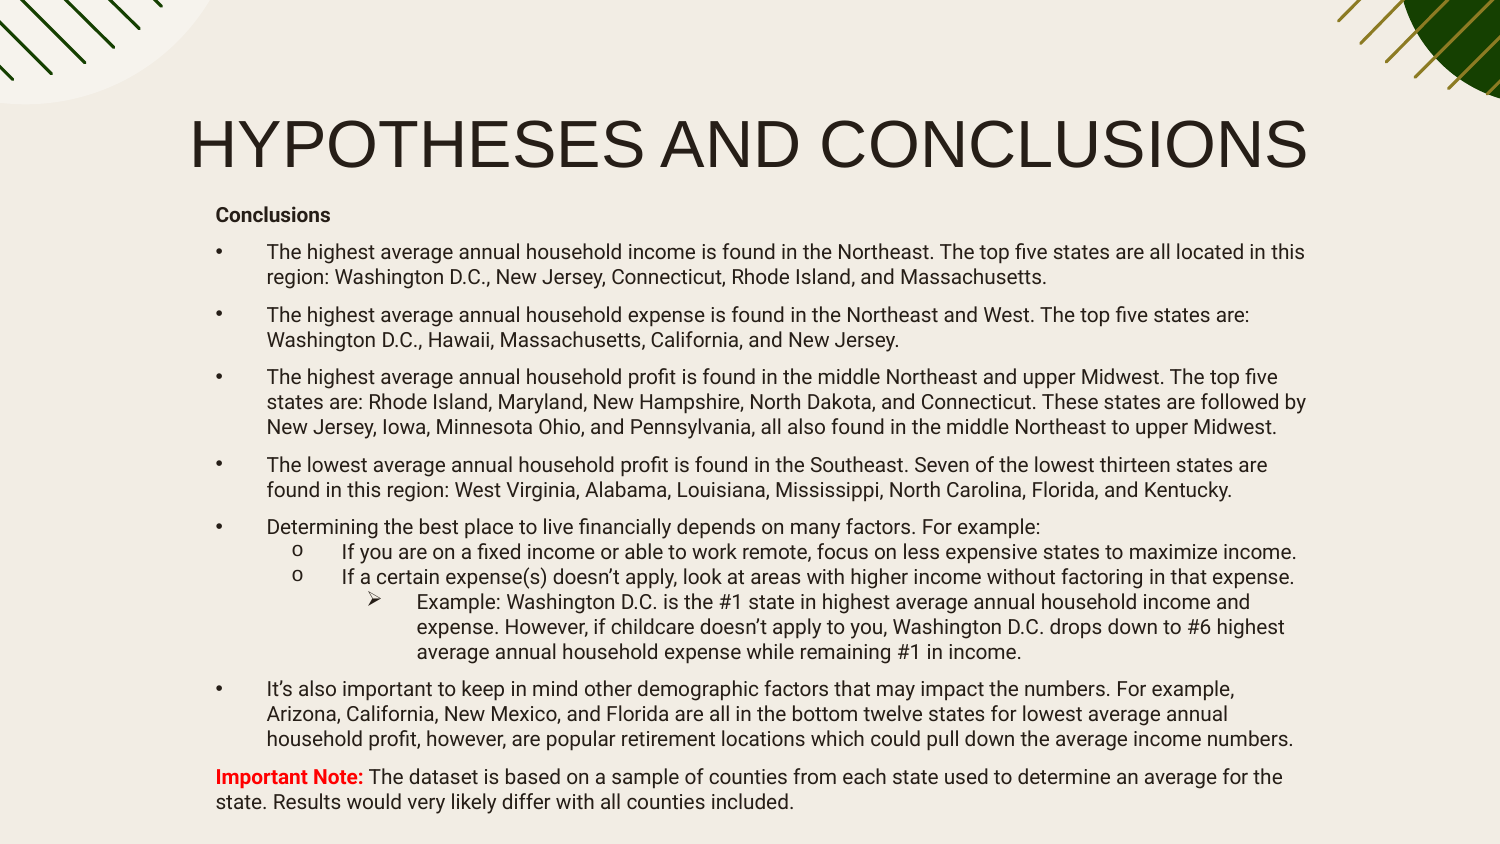

# HYPOTHESES AND CONCLUSIONS
Conclusions
The highest average annual household income is found in the Northeast. The top five states are all located in this region: Washington D.C., New Jersey, Connecticut, Rhode Island, and Massachusetts.
The highest average annual household expense is found in the Northeast and West. The top five states are: Washington D.C., Hawaii, Massachusetts, California, and New Jersey.
The highest average annual household profit is found in the middle Northeast and upper Midwest. The top five states are: Rhode Island, Maryland, New Hampshire, North Dakota, and Connecticut. These states are followed by New Jersey, Iowa, Minnesota Ohio, and Pennsylvania, all also found in the middle Northeast to upper Midwest.
The lowest average annual household profit is found in the Southeast. Seven of the lowest thirteen states are found in this region: West Virginia, Alabama, Louisiana, Mississippi, North Carolina, Florida, and Kentucky.
Determining the best place to live financially depends on many factors. For example:
If you are on a fixed income or able to work remote, focus on less expensive states to maximize income.
If a certain expense(s) doesn’t apply, look at areas with higher income without factoring in that expense.
Example: Washington D.C. is the #1 state in highest average annual household income and expense. However, if childcare doesn’t apply to you, Washington D.C. drops down to #6 highest average annual household expense while remaining #1 in income.
It’s also important to keep in mind other demographic factors that may impact the numbers. For example, Arizona, California, New Mexico, and Florida are all in the bottom twelve states for lowest average annual household profit, however, are popular retirement locations which could pull down the average income numbers.
Important Note: The dataset is based on a sample of counties from each state used to determine an average for the state. Results would very likely differ with all counties included.